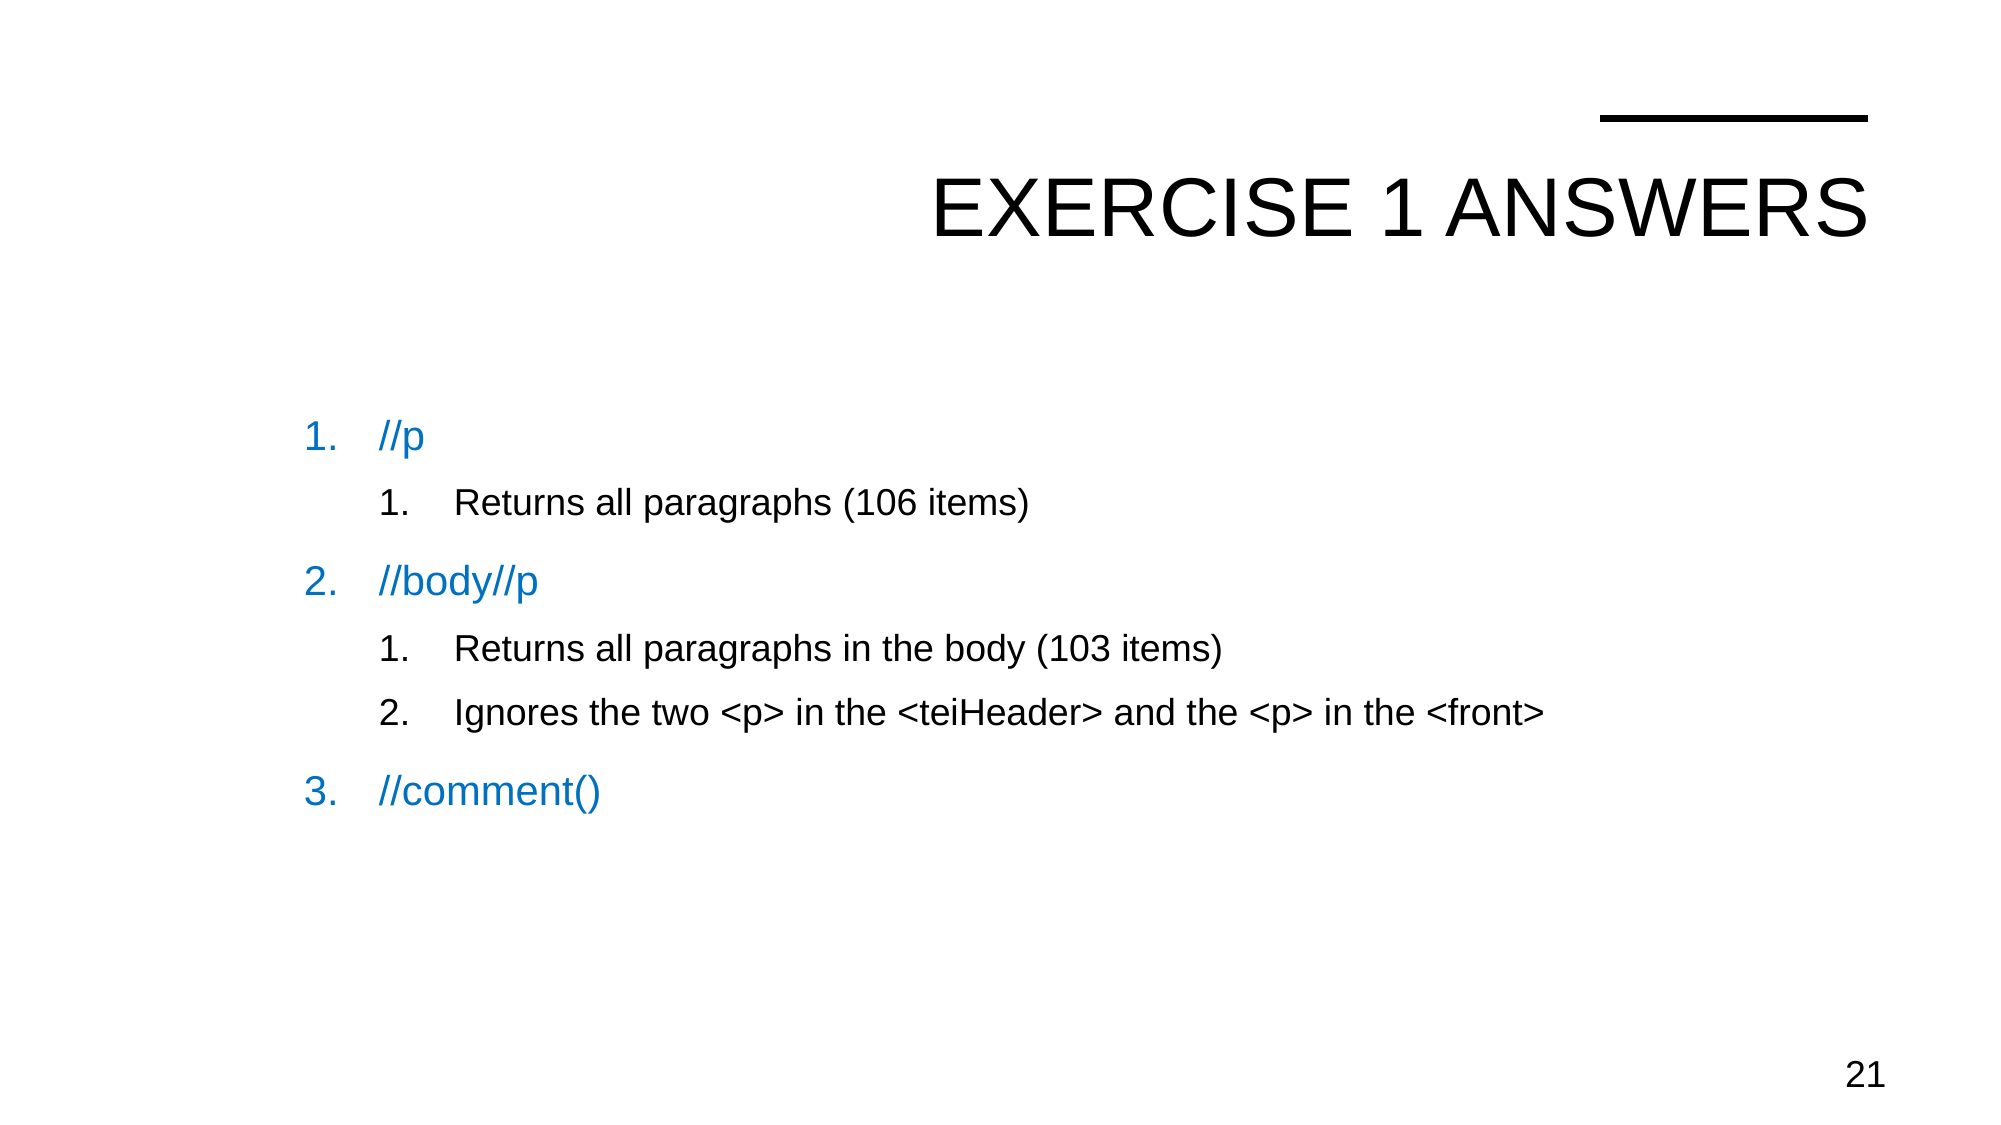

# Exercise 1 Answers
//p
Returns all paragraphs (106 items)
//body//p
Returns all paragraphs in the body (103 items)
Ignores the two <p> in the <teiHeader> and the <p> in the <front>
//comment()
21